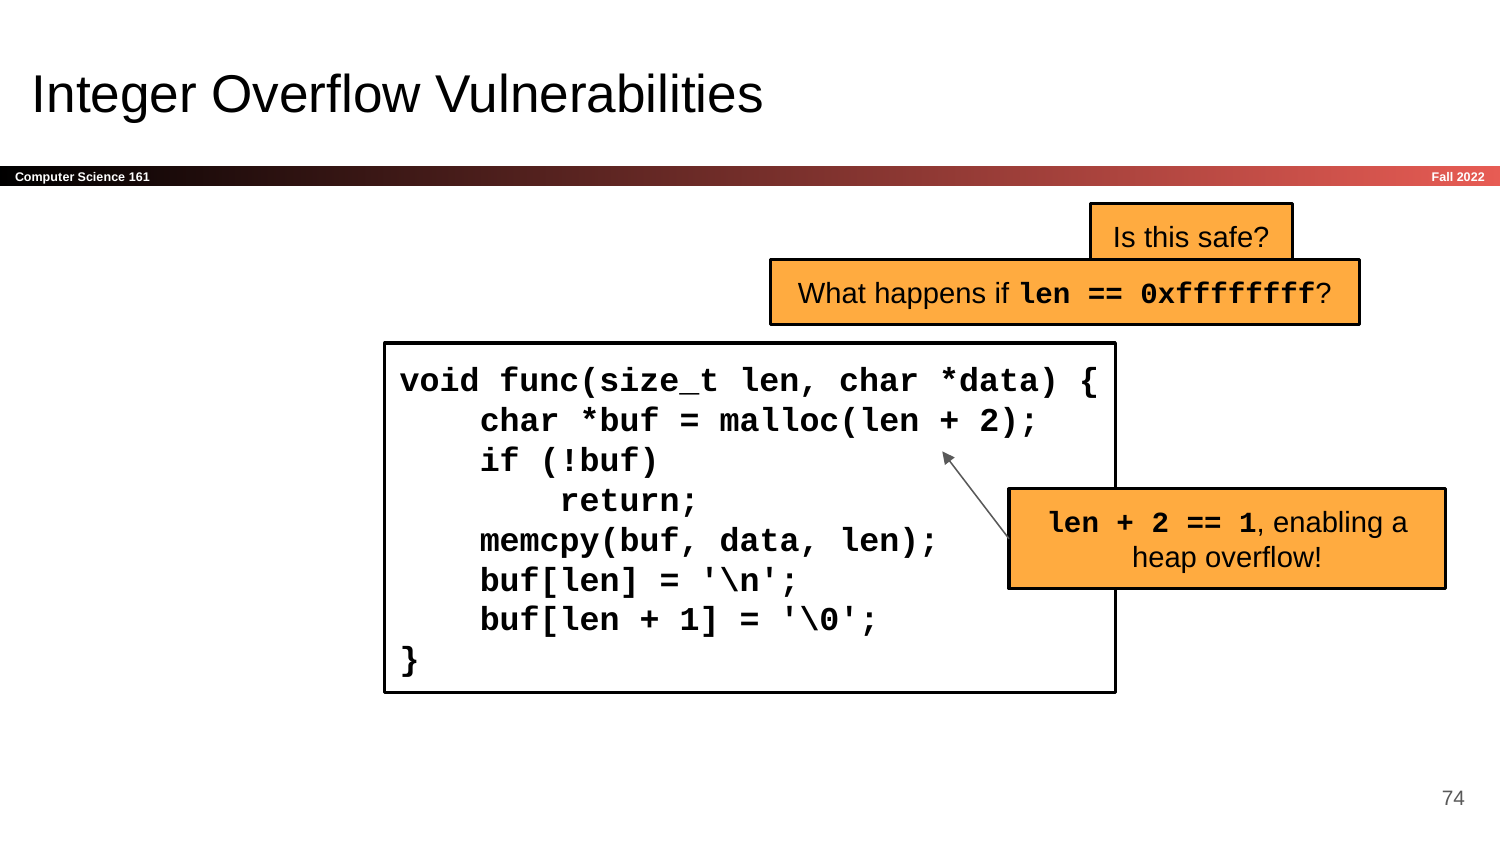

# Integer Overflow Vulnerabilities
Is this safe?
What happens if len == 0xffffffff?
void func(size_t len, char *data) {
    char *buf = malloc(len + 2);
    if (!buf)
        return;
    memcpy(buf, data, len);
    buf[len] = '\n';
    buf[len + 1] = '\0';
}
len + 2 == 1, enabling a heap overflow!
74